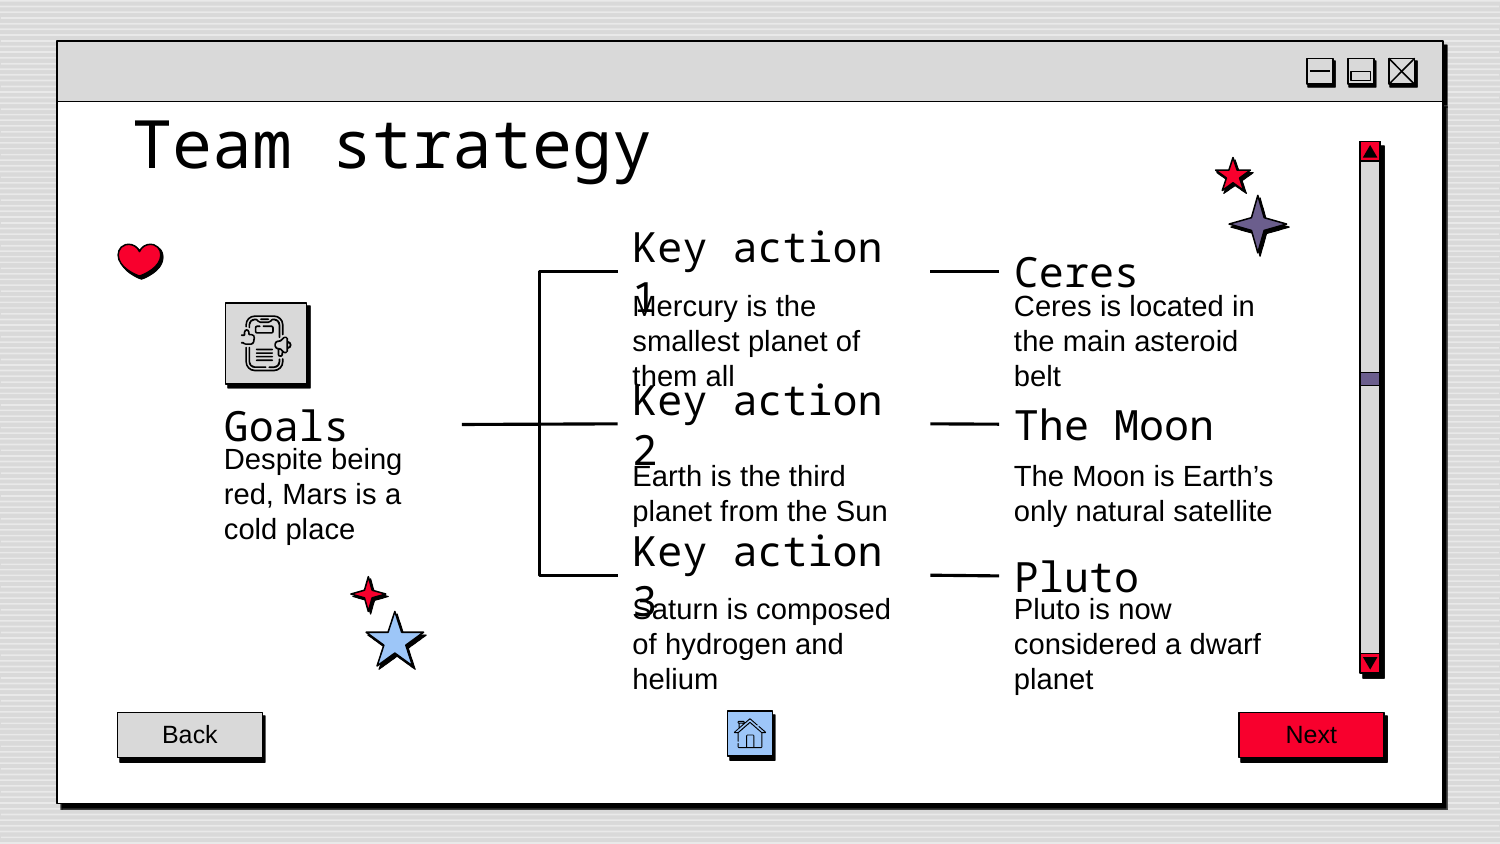

# Team strategy

Ceres
Key action 1

Mercury is the smallest planet of them all
Ceres is located in the main asteroid belt

Key action 2
The Moon
Goals
Earth is the third planet from the Sun
The Moon is Earth’s only natural satellite
Despite being red, Mars is a cold place
Key action 3
Pluto

Saturn is composed of hydrogen and helium
Pluto is now considered a dwarf planet

Back
Next